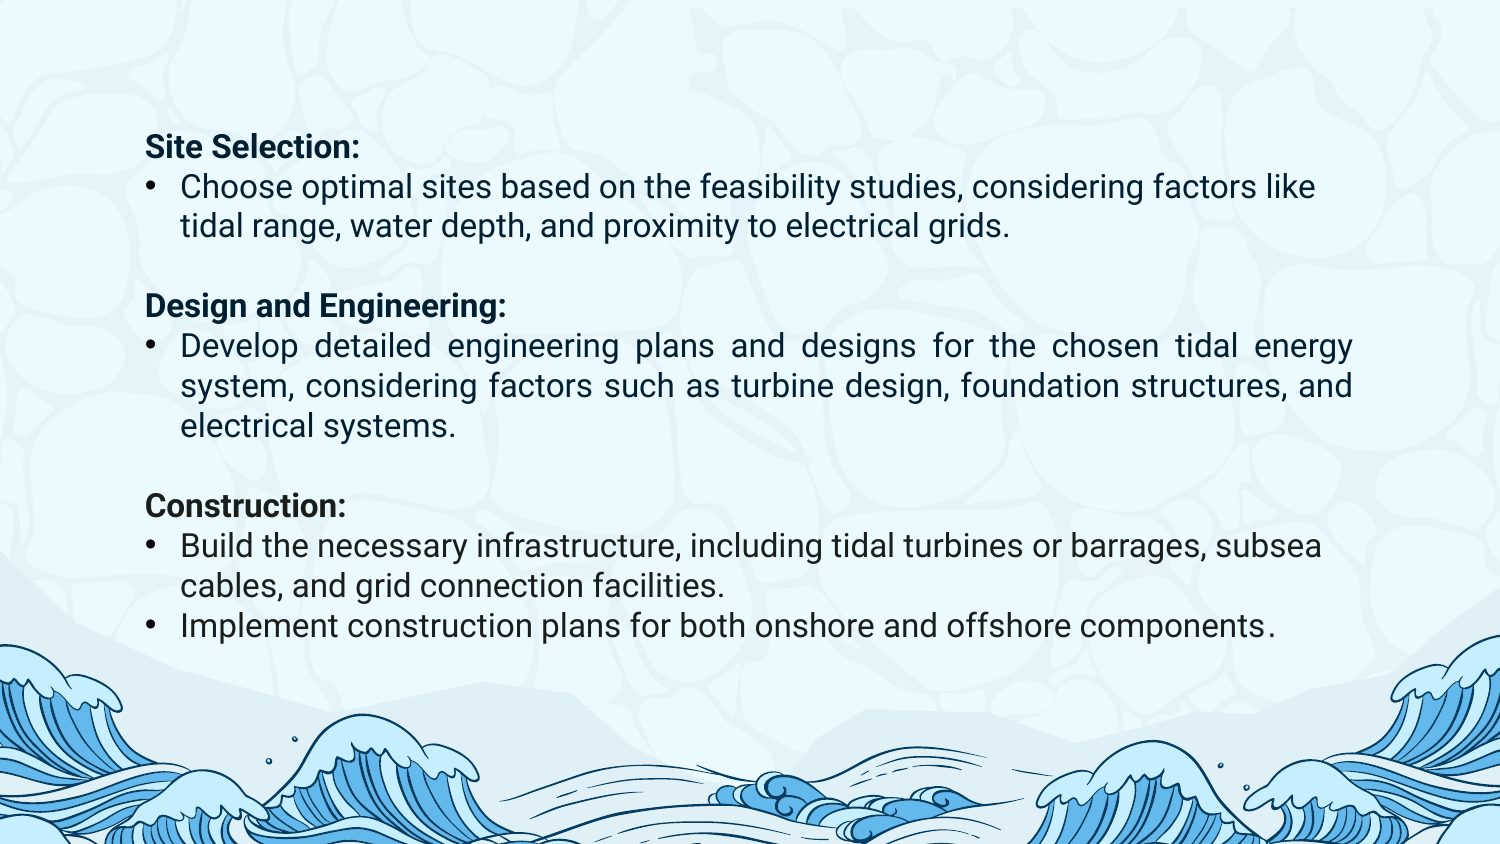

Site Selection:
Choose optimal sites based on the feasibility studies, considering factors like tidal range, water depth, and proximity to electrical grids.

Design and Engineering:
Develop detailed engineering plans and designs for the chosen tidal energy system, considering factors such as turbine design, foundation structures, and electrical systems.

Construction:
Build the necessary infrastructure, including tidal turbines or barrages, subsea cables, and grid connection facilities.
Implement construction plans for both onshore and offshore components.